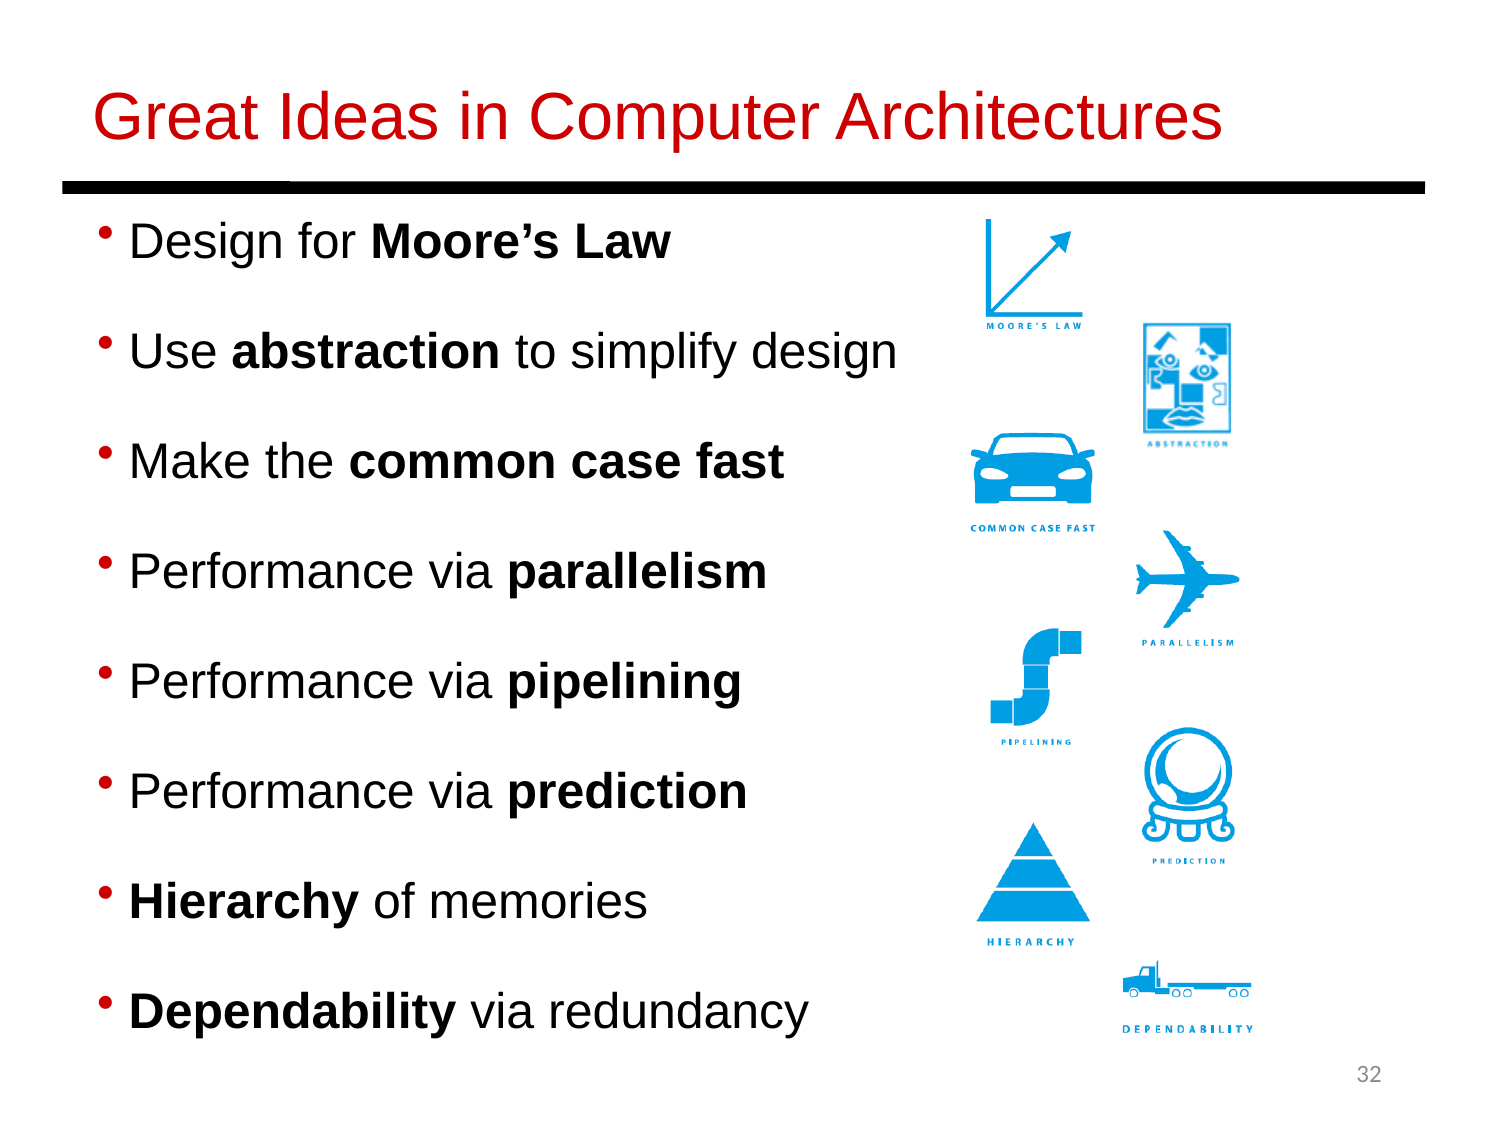

Great Ideas in Computer Architectures

 Design for Moore’s Law

 Use abstraction to simplify design

 Make the common case fast

 Performance via parallelism

 Performance via pipelining

 Performance via prediction

 Hierarchy of memories

 Dependability via redundancy

32